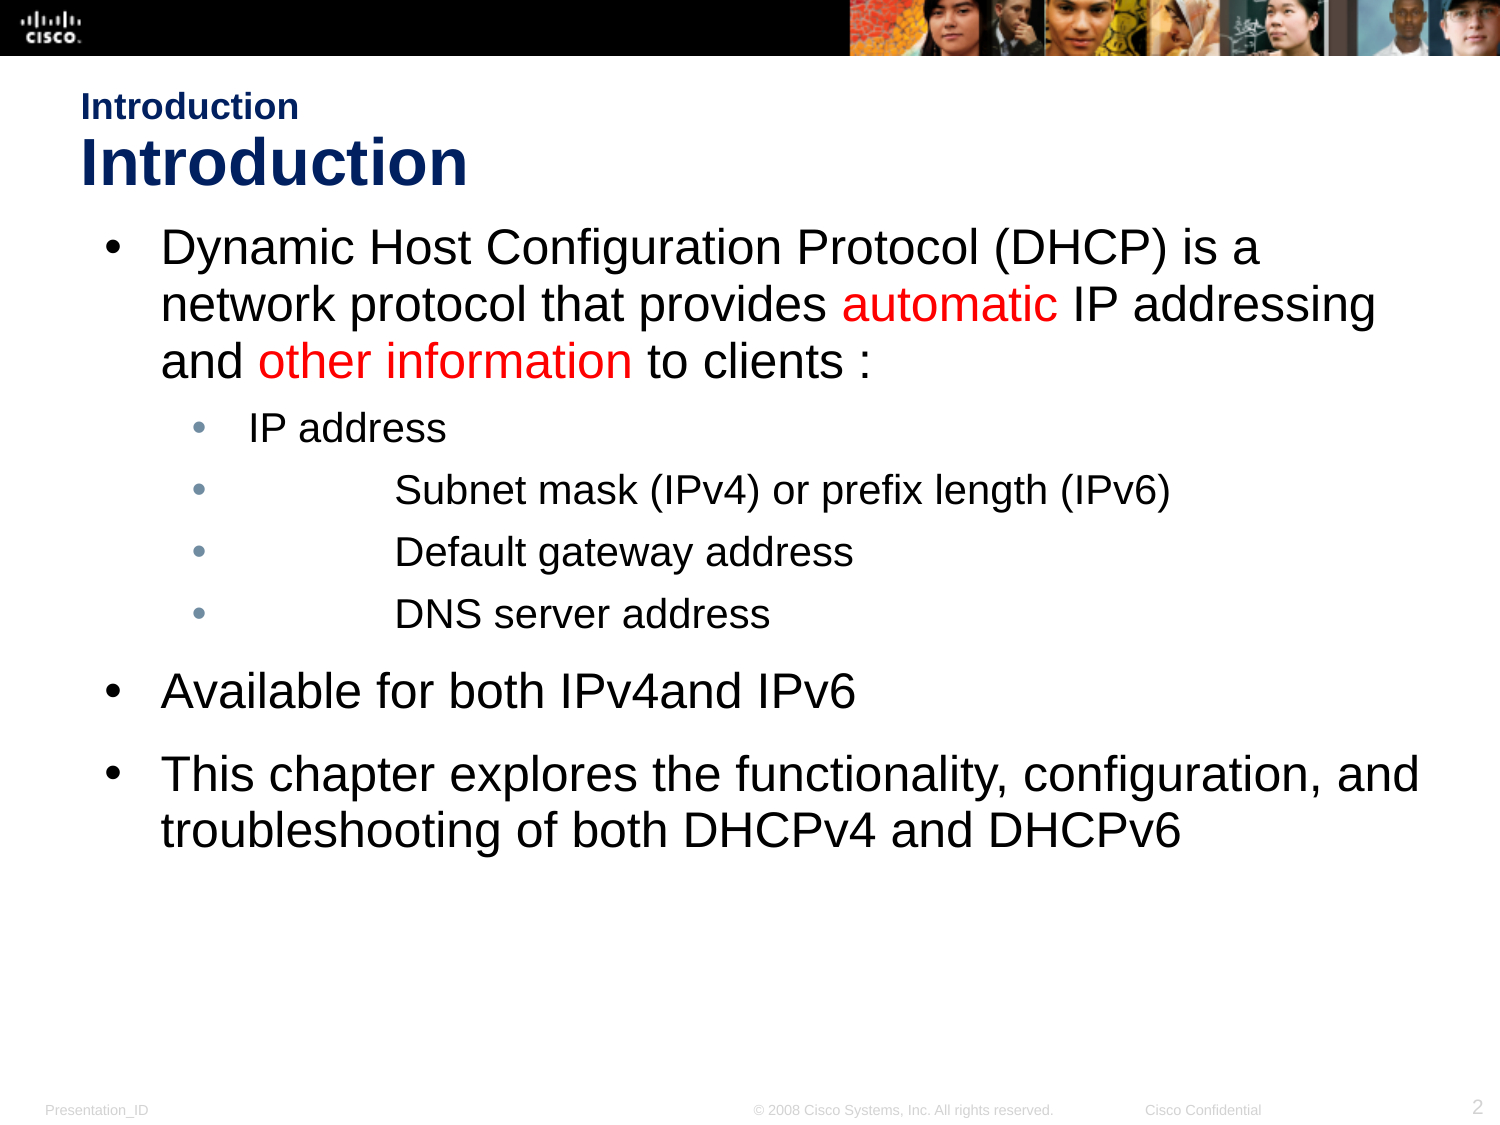

# Introduction Introduction
Dynamic Host Configuration Protocol (DHCP) is a network protocol that provides automatic IP addressing and other information to clients :
IP address
	Subnet mask (IPv4) or prefix length (IPv6)
	Default gateway address
	DNS server address
Available for both IPv4and IPv6
This chapter explores the functionality, configuration, and troubleshooting of both DHCPv4 and DHCPv6